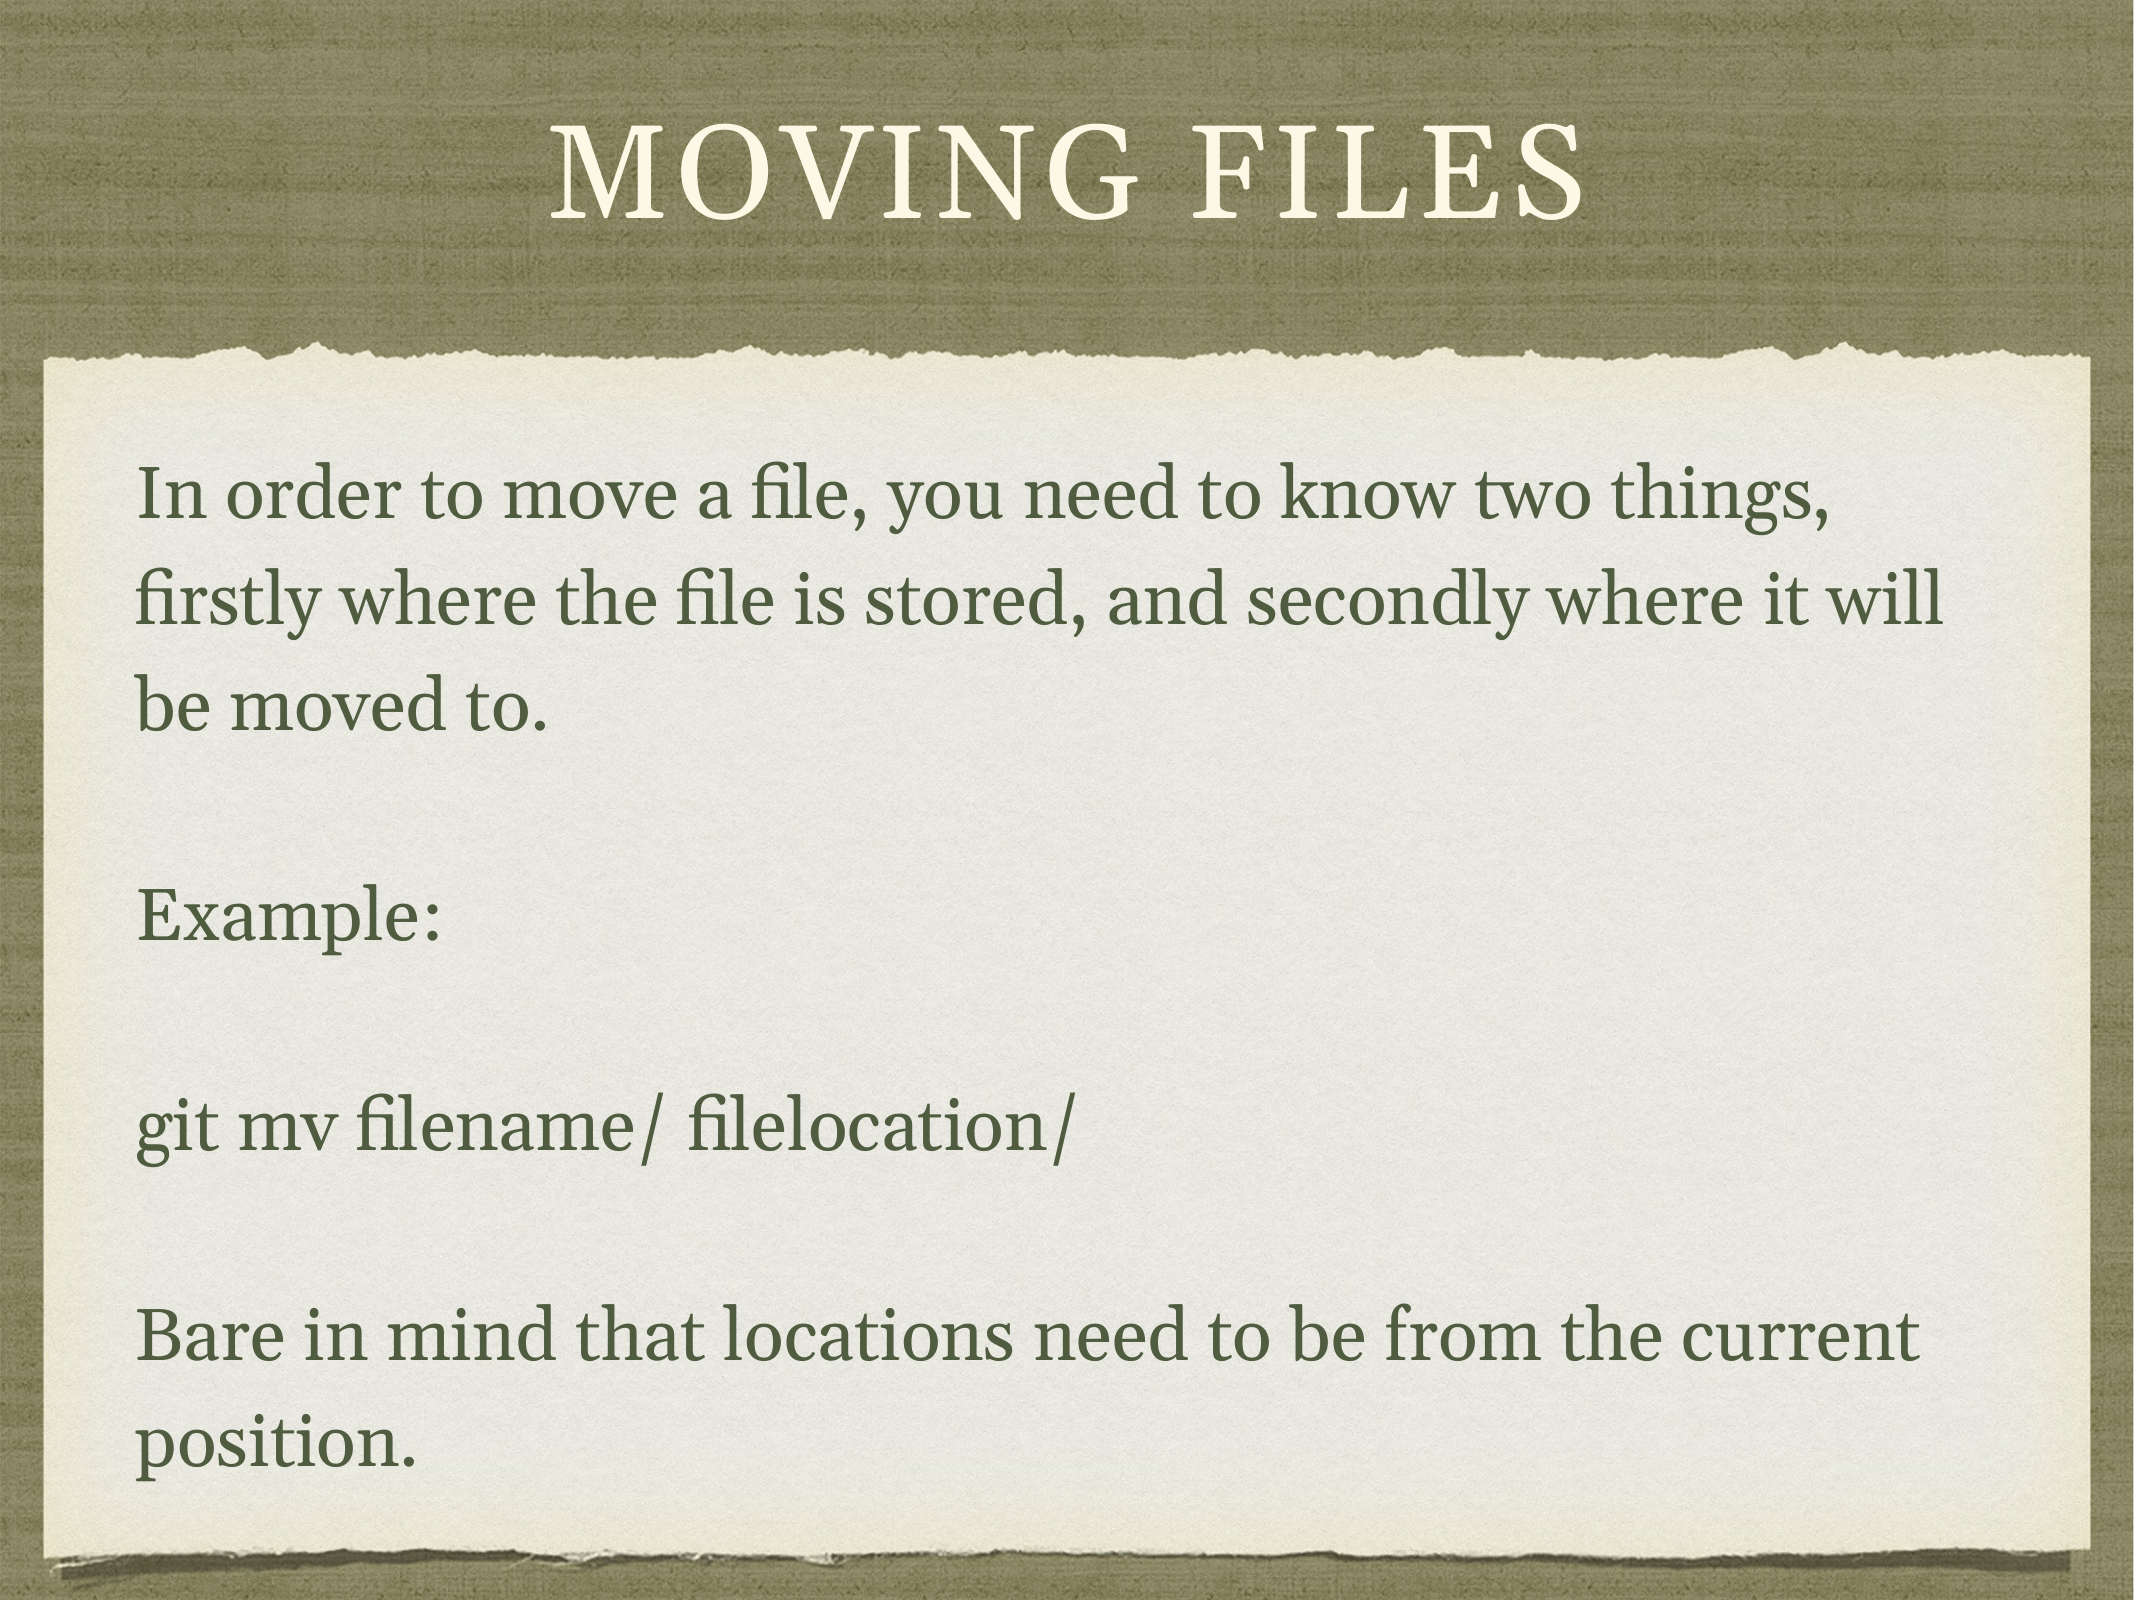

# moving files
In order to move a file, you need to know two things, firstly where the file is stored, and secondly where it will be moved to.
Example:
git mv filename/ filelocation/
Bare in mind that locations need to be from the current position.